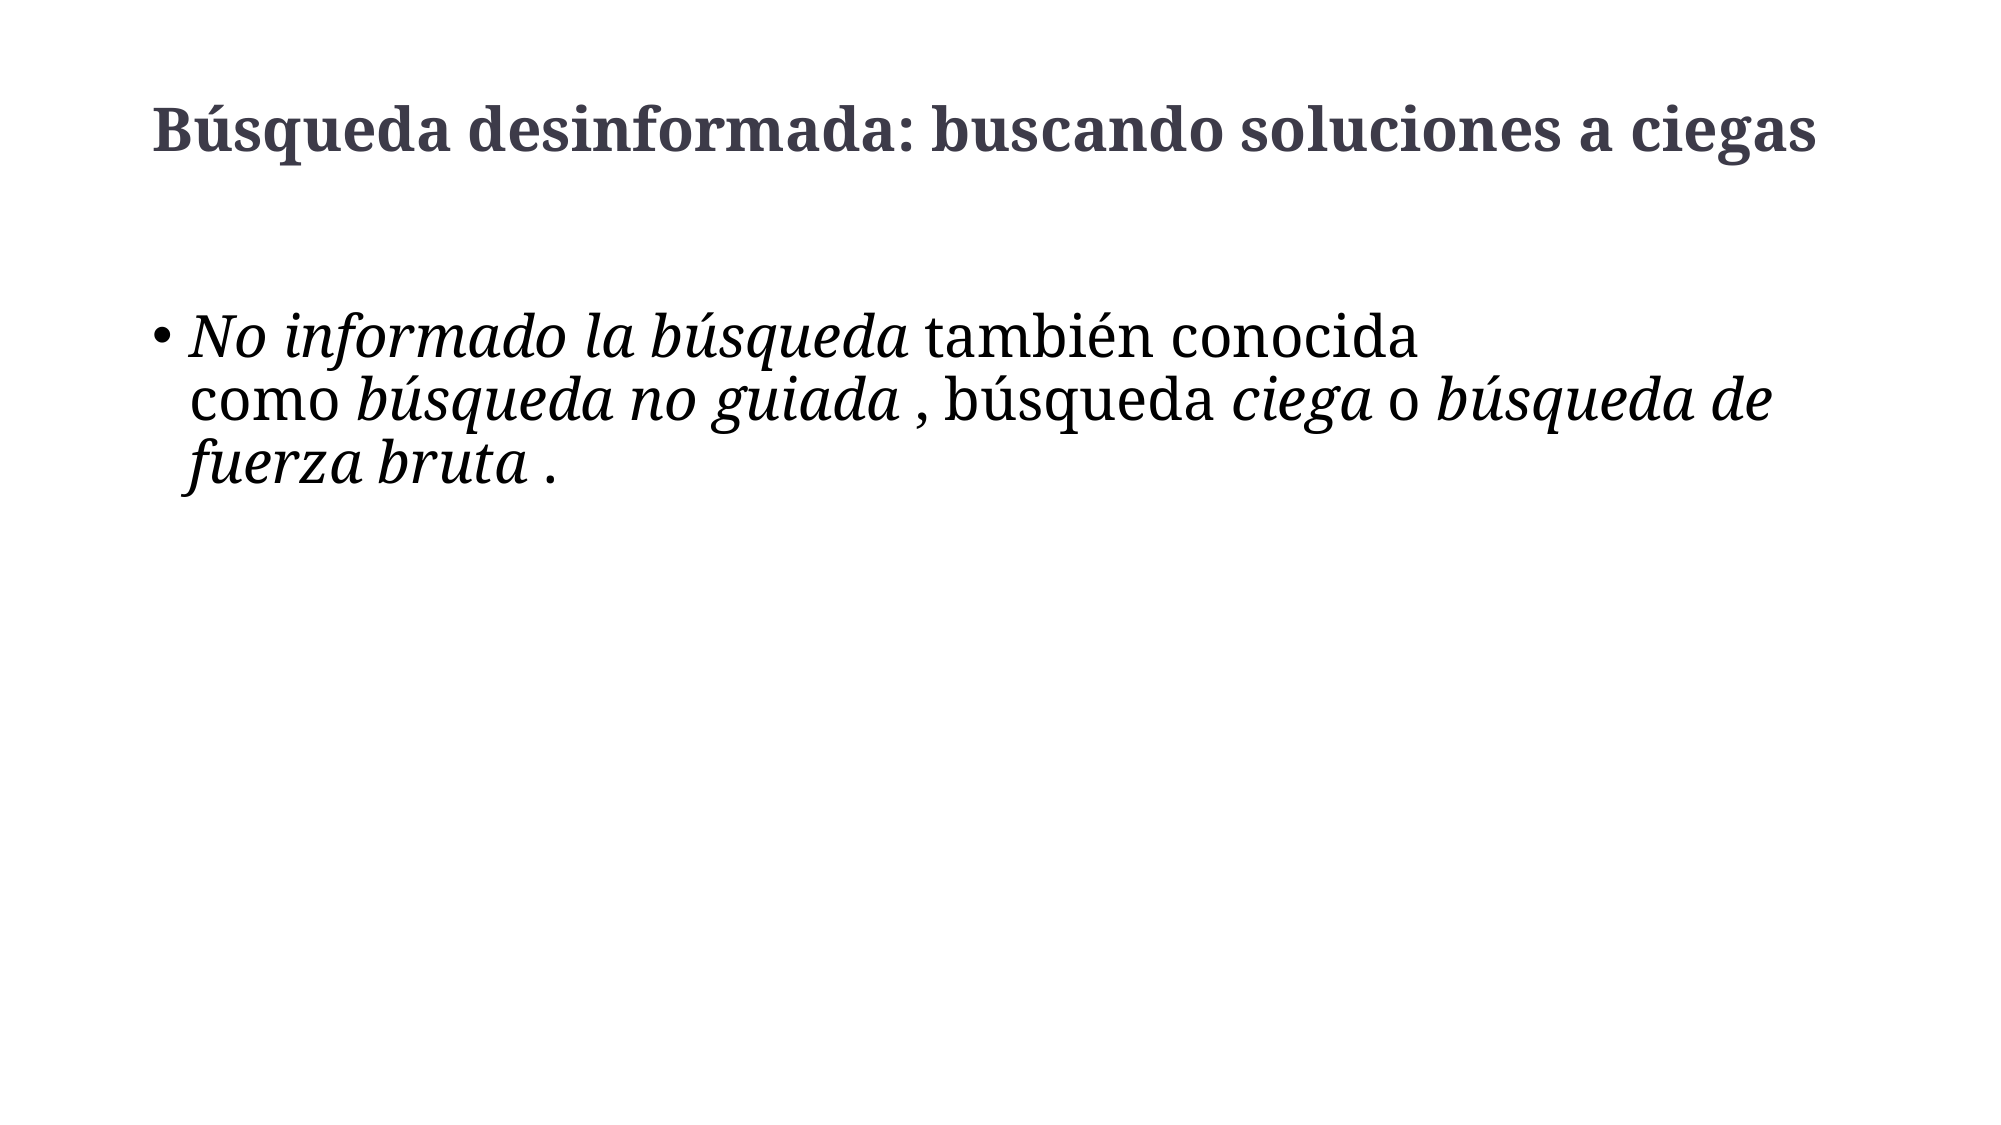

# Búsqueda desinformada: buscando soluciones a ciegas
No informado la búsqueda también conocida como búsqueda no guiada , búsqueda ciega o búsqueda de fuerza bruta .